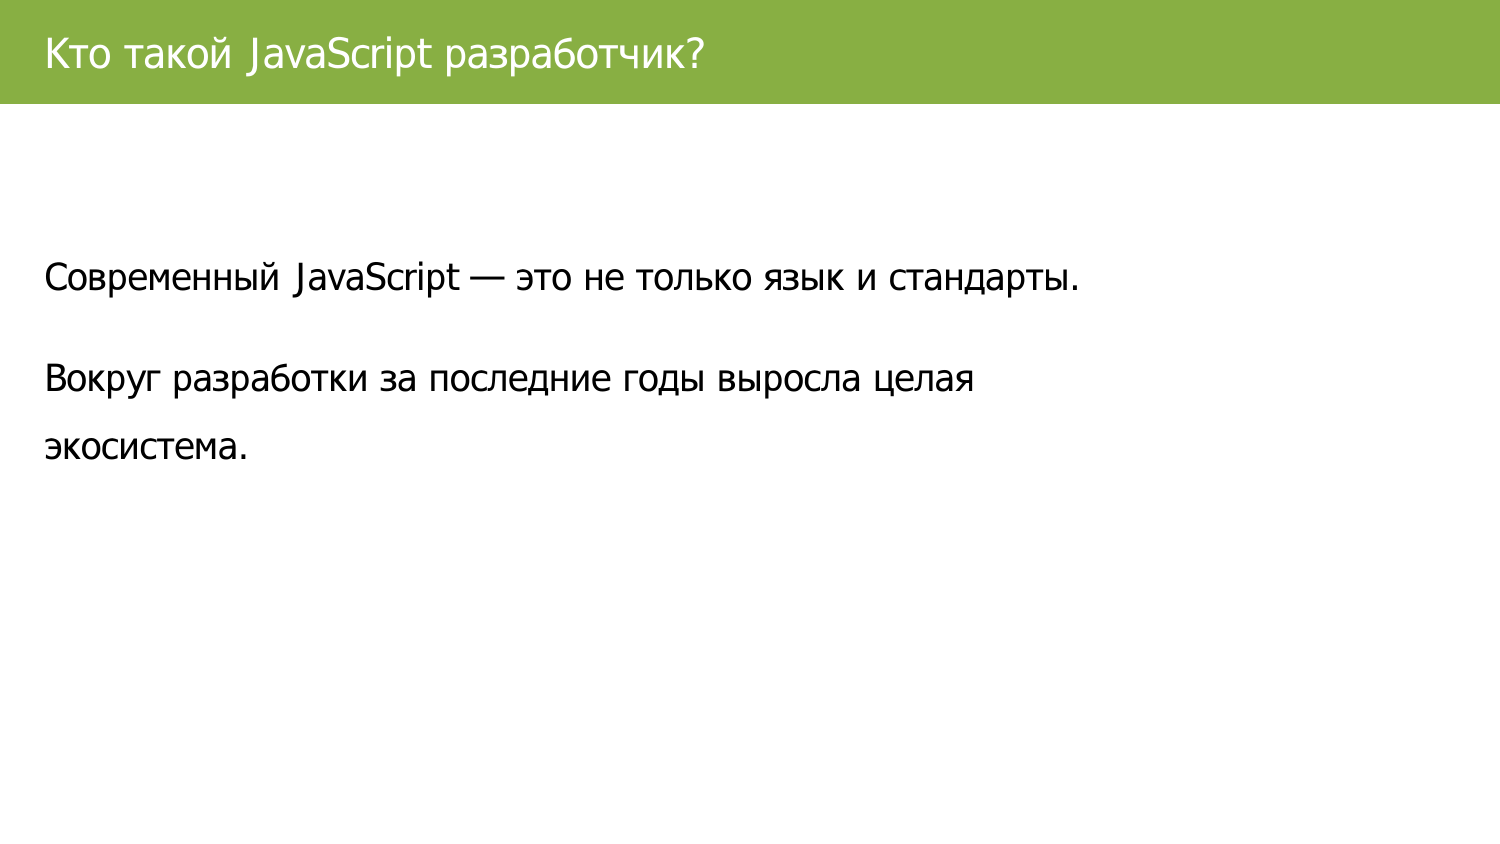

Кто такой JavaScript разработчик?

Современный JavaScript — это не только язык и стандарты.
Вокруг разработки за последние годы выросла целая экосистема.